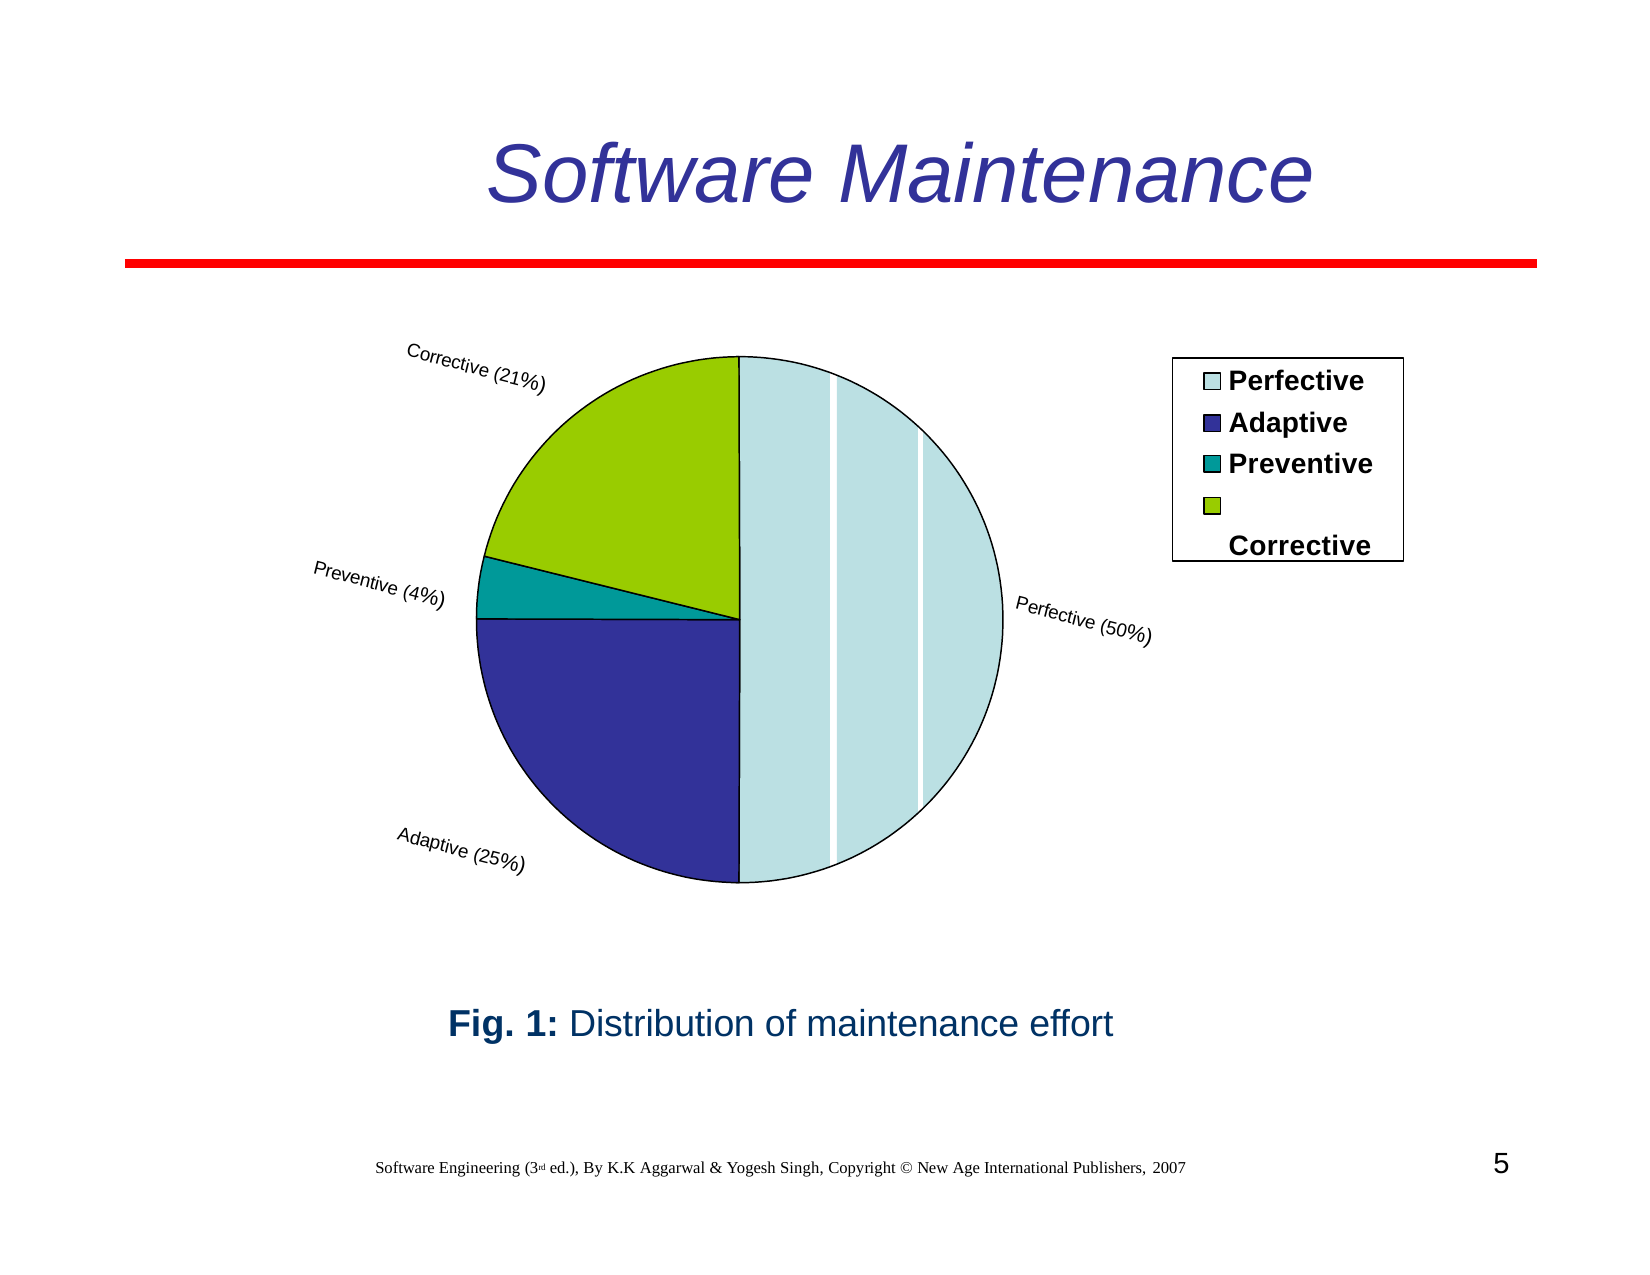

# Software Maintenance

Perfective
Adaptive  Preventive  Corrective
Corrective (21%)

Preventive (4%)
Perfective (50%)

Adaptive (25%)
Fig. 1: Distribution of maintenance effort
5
Software Engineering (3rd  ed.), By K.K Aggarwal & Yogesh Singh, Copyright © New Age International Publishers, 2007